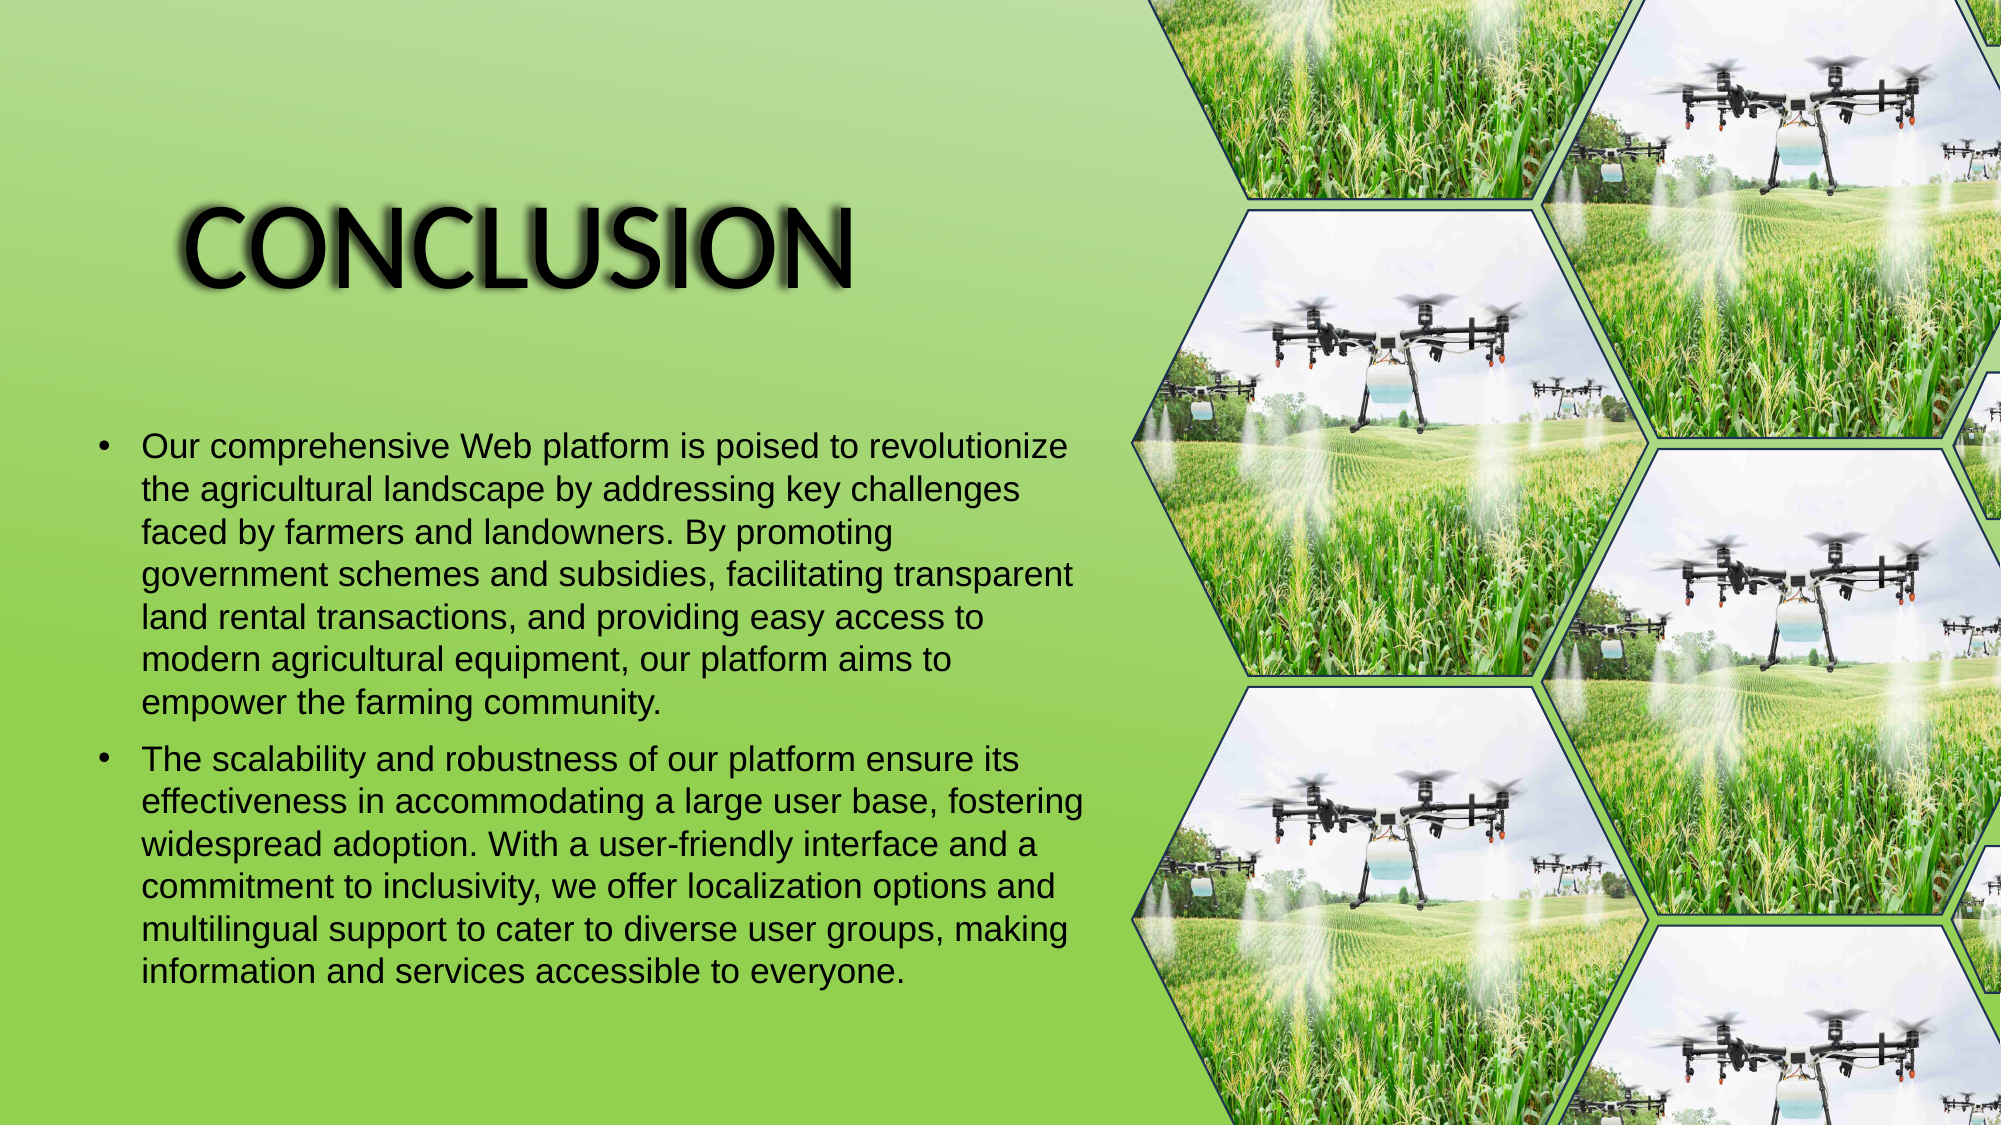

# CONCLUSION

Our comprehensive Web platform is poised to revolutionize the agricultural landscape by addressing key challenges faced by farmers and landowners. By promoting government schemes and subsidies, facilitating transparent land rental transactions, and providing easy access to modern agricultural equipment, our platform aims to empower the farming community.
The scalability and robustness of our platform ensure its effectiveness in accommodating a large user base, fostering widespread adoption. With a user-friendly interface and a commitment to inclusivity, we offer localization options and multilingual support to cater to diverse user groups, making information and services accessible to everyone.